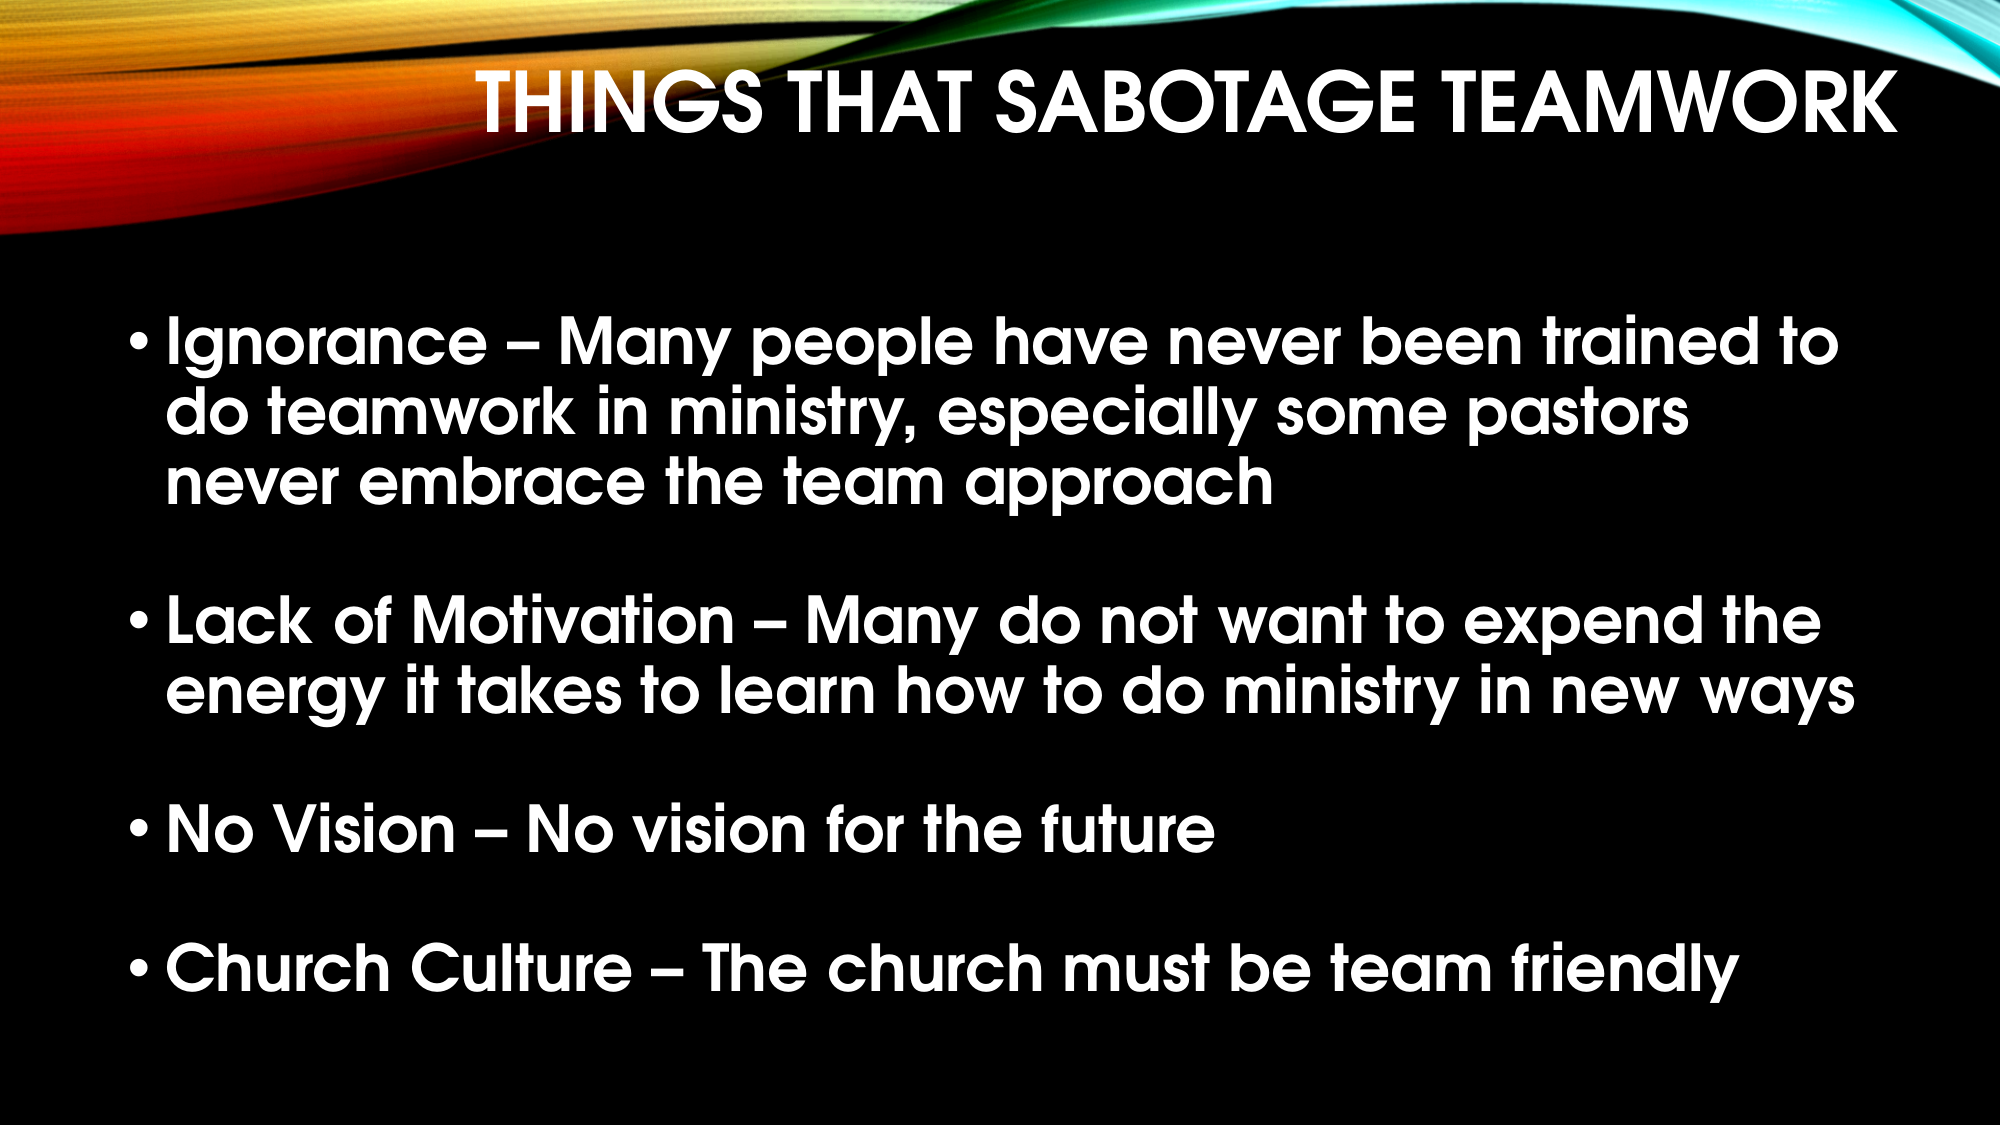

# THINGS THAT SABOTAGE TEAMWORK
Ignorance – Many people have never been trained to do teamwork in ministry, especially some pastors never embrace the team approach

Lack of Motivation – Many do not want to expend the energy it takes to learn how to do ministry in new ways

No Vision – No vision for the future

Church Culture – The church must be team friendly